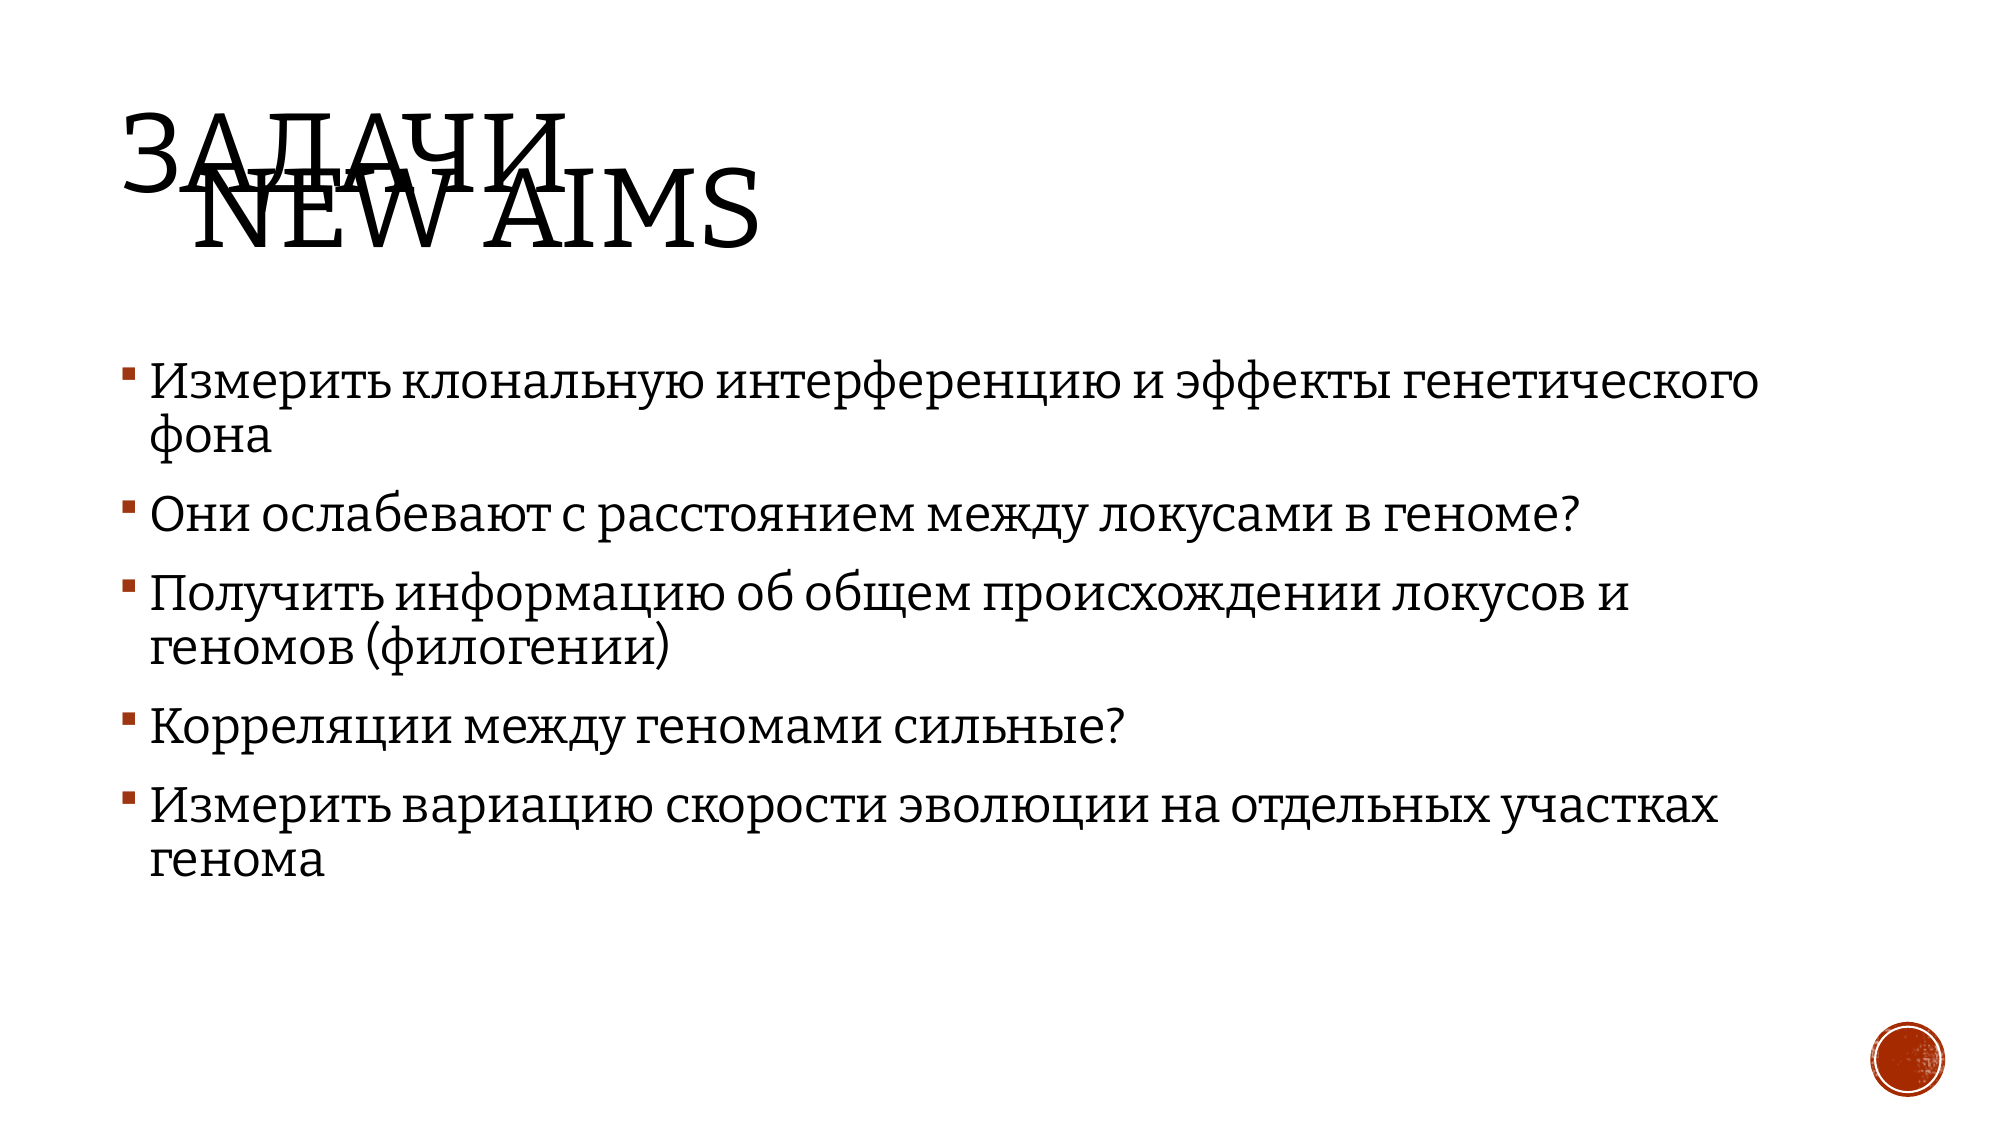

задачи
# NEw aims
Измерить клональную интерференцию и эффекты генетического фона
Они ослабевают с расстоянием между локусами в геноме?
Получить информацию об общем происхождении локусов и геномов (филогении)
Корреляции между геномами сильные?
Измерить вариацию скорости эволюции на отдельных участках генома